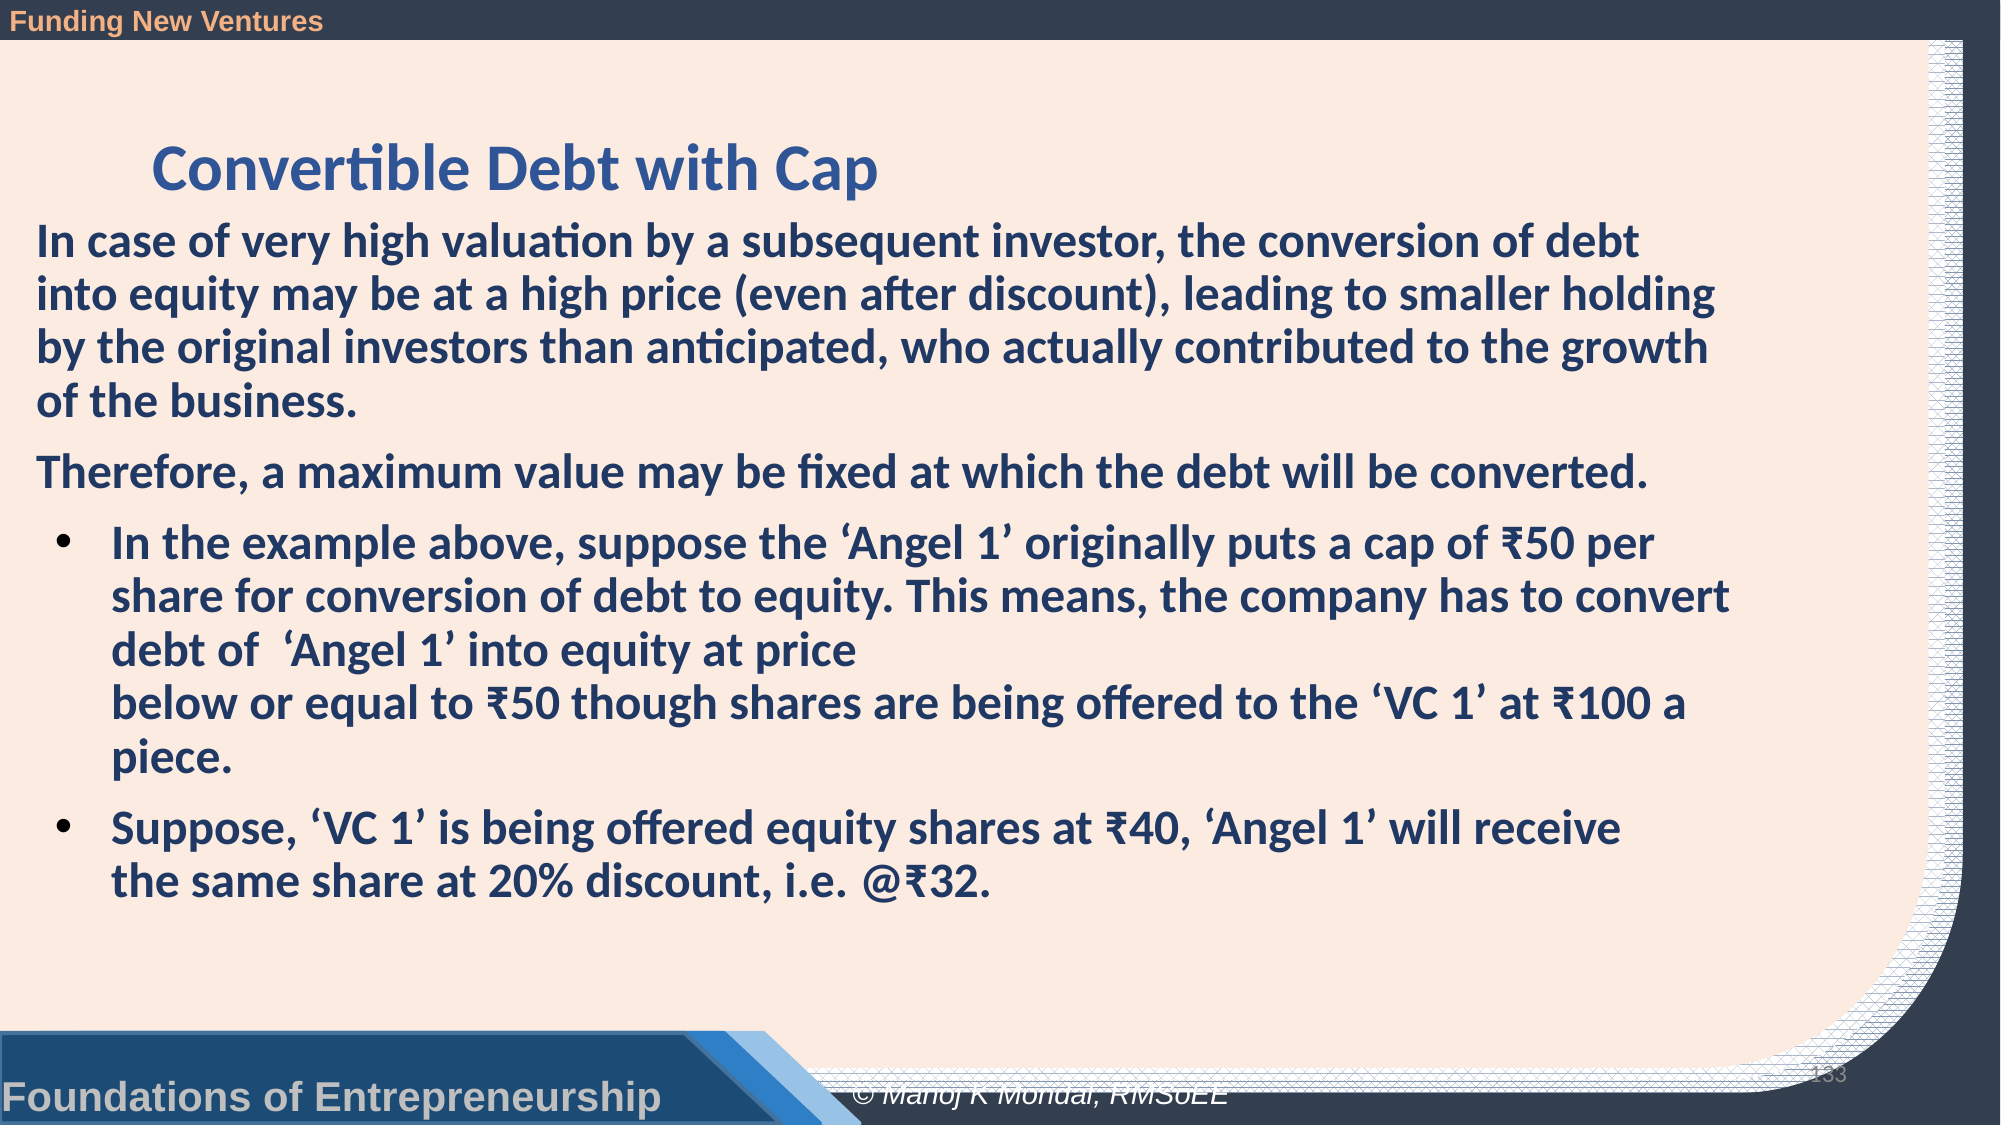

# Convertible Debt with Cap
In case of very high valuation by a subsequent investor, the conversion of debt into equity may be at a high price (even after discount), leading to smaller holding by the original investors than anticipated, who actually contributed to the growth of the business.
Therefore, a maximum value may be fixed at which the debt will be converted.
In the example above, suppose the ‘Angel 1’ originally puts a cap of ₹50 per share for conversion of debt to equity. This means, the company has to convert debt of  ‘Angel 1’ into equity at price
below or equal to ₹50 though shares are being offered to the ‘VC 1’ at ₹100 a piece.
Suppose, ‘VC 1’ is being offered equity shares at ₹40, ‘Angel 1’ will receive
the same share at 20% discount, i.e. @₹32.
133